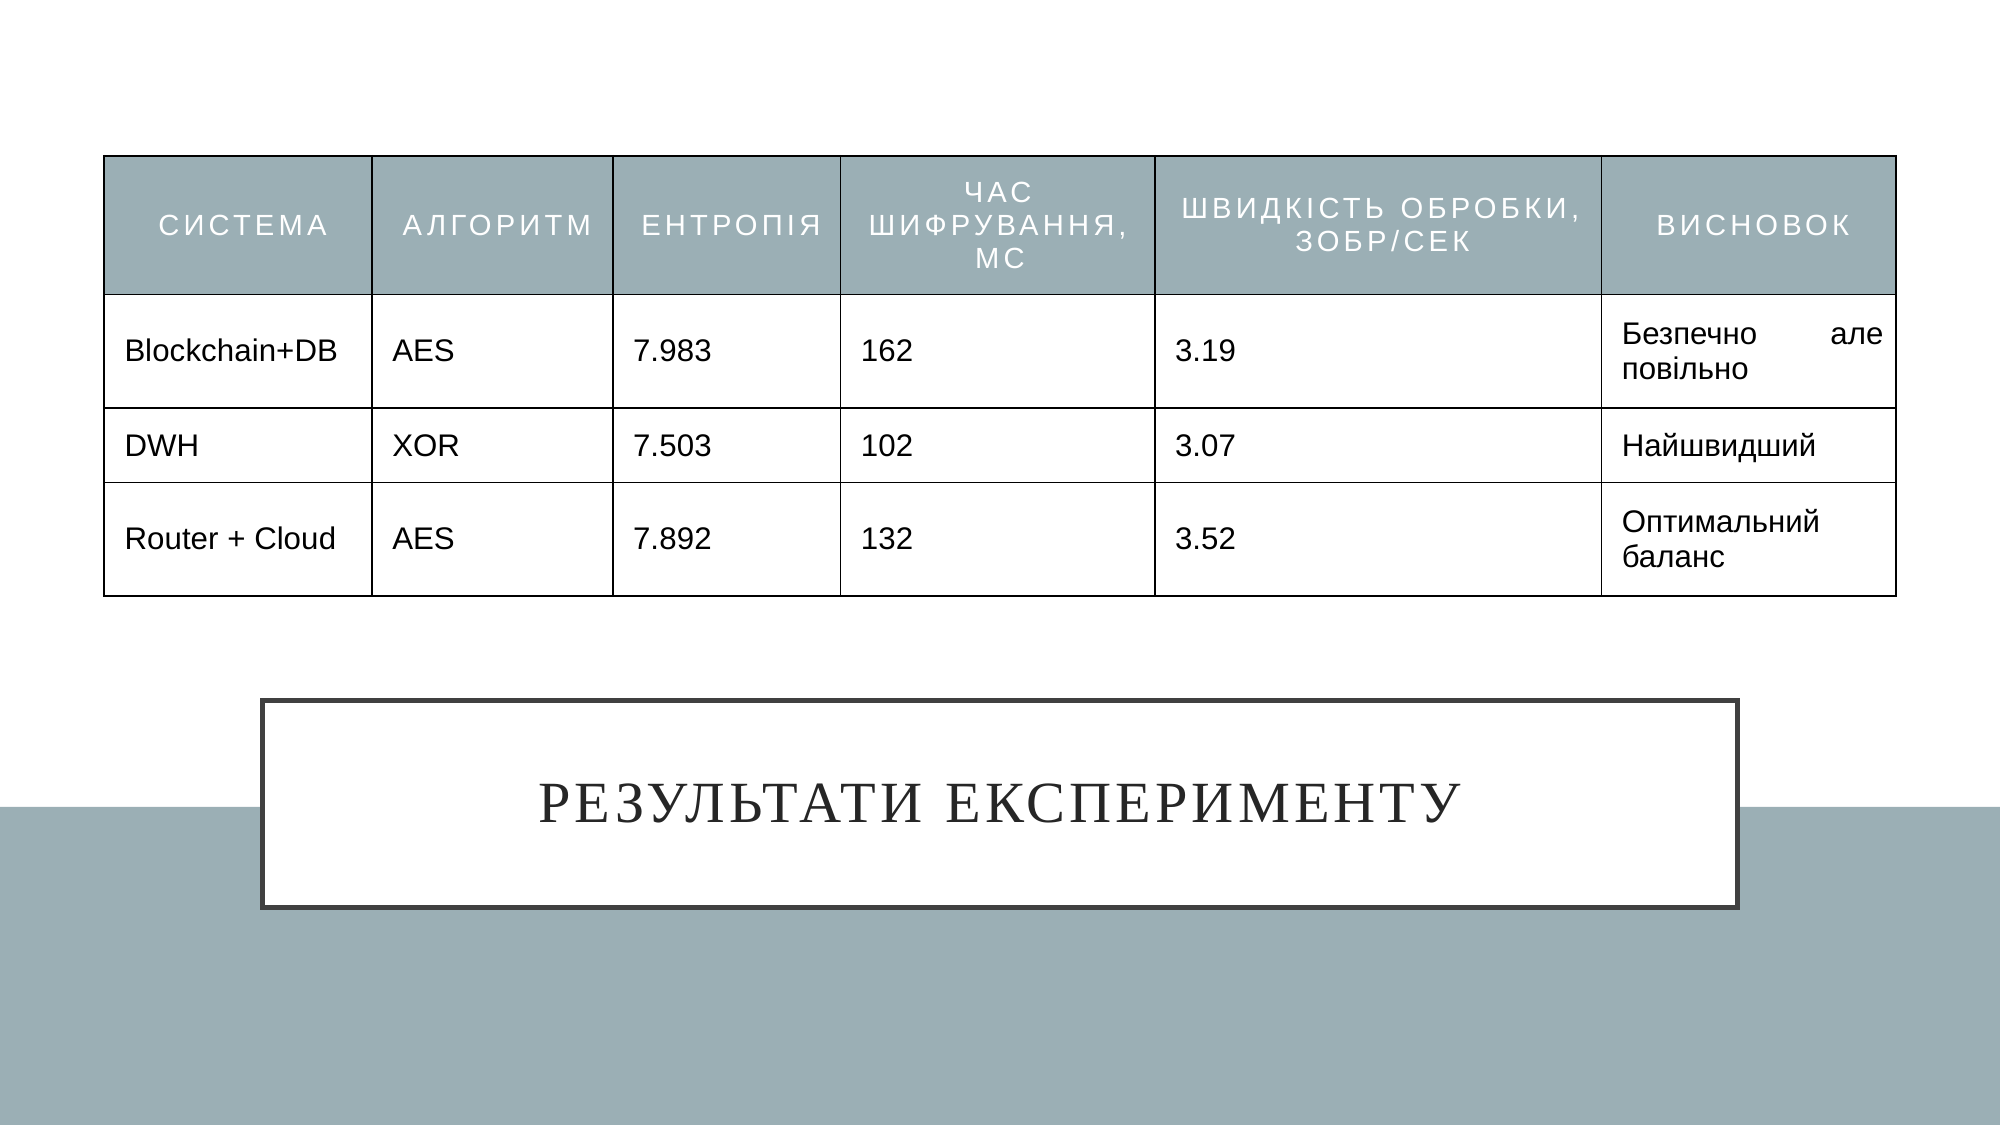

| Система | Алгоритм | Ентропія | Час шифрування, мс | Швидкість обробки, зобр/сек | Висновок |
| --- | --- | --- | --- | --- | --- |
| Blockchain+DB | AES | 7.983 | 162 | 3.19 | Безпечно але повільно |
| DWH | XOR | 7.503 | 102 | 3.07 | Найшвидший |
| Router + Cloud | AES | 7.892 | 132 | 3.52 | Оптимальний баланс |
# Результати експерименту